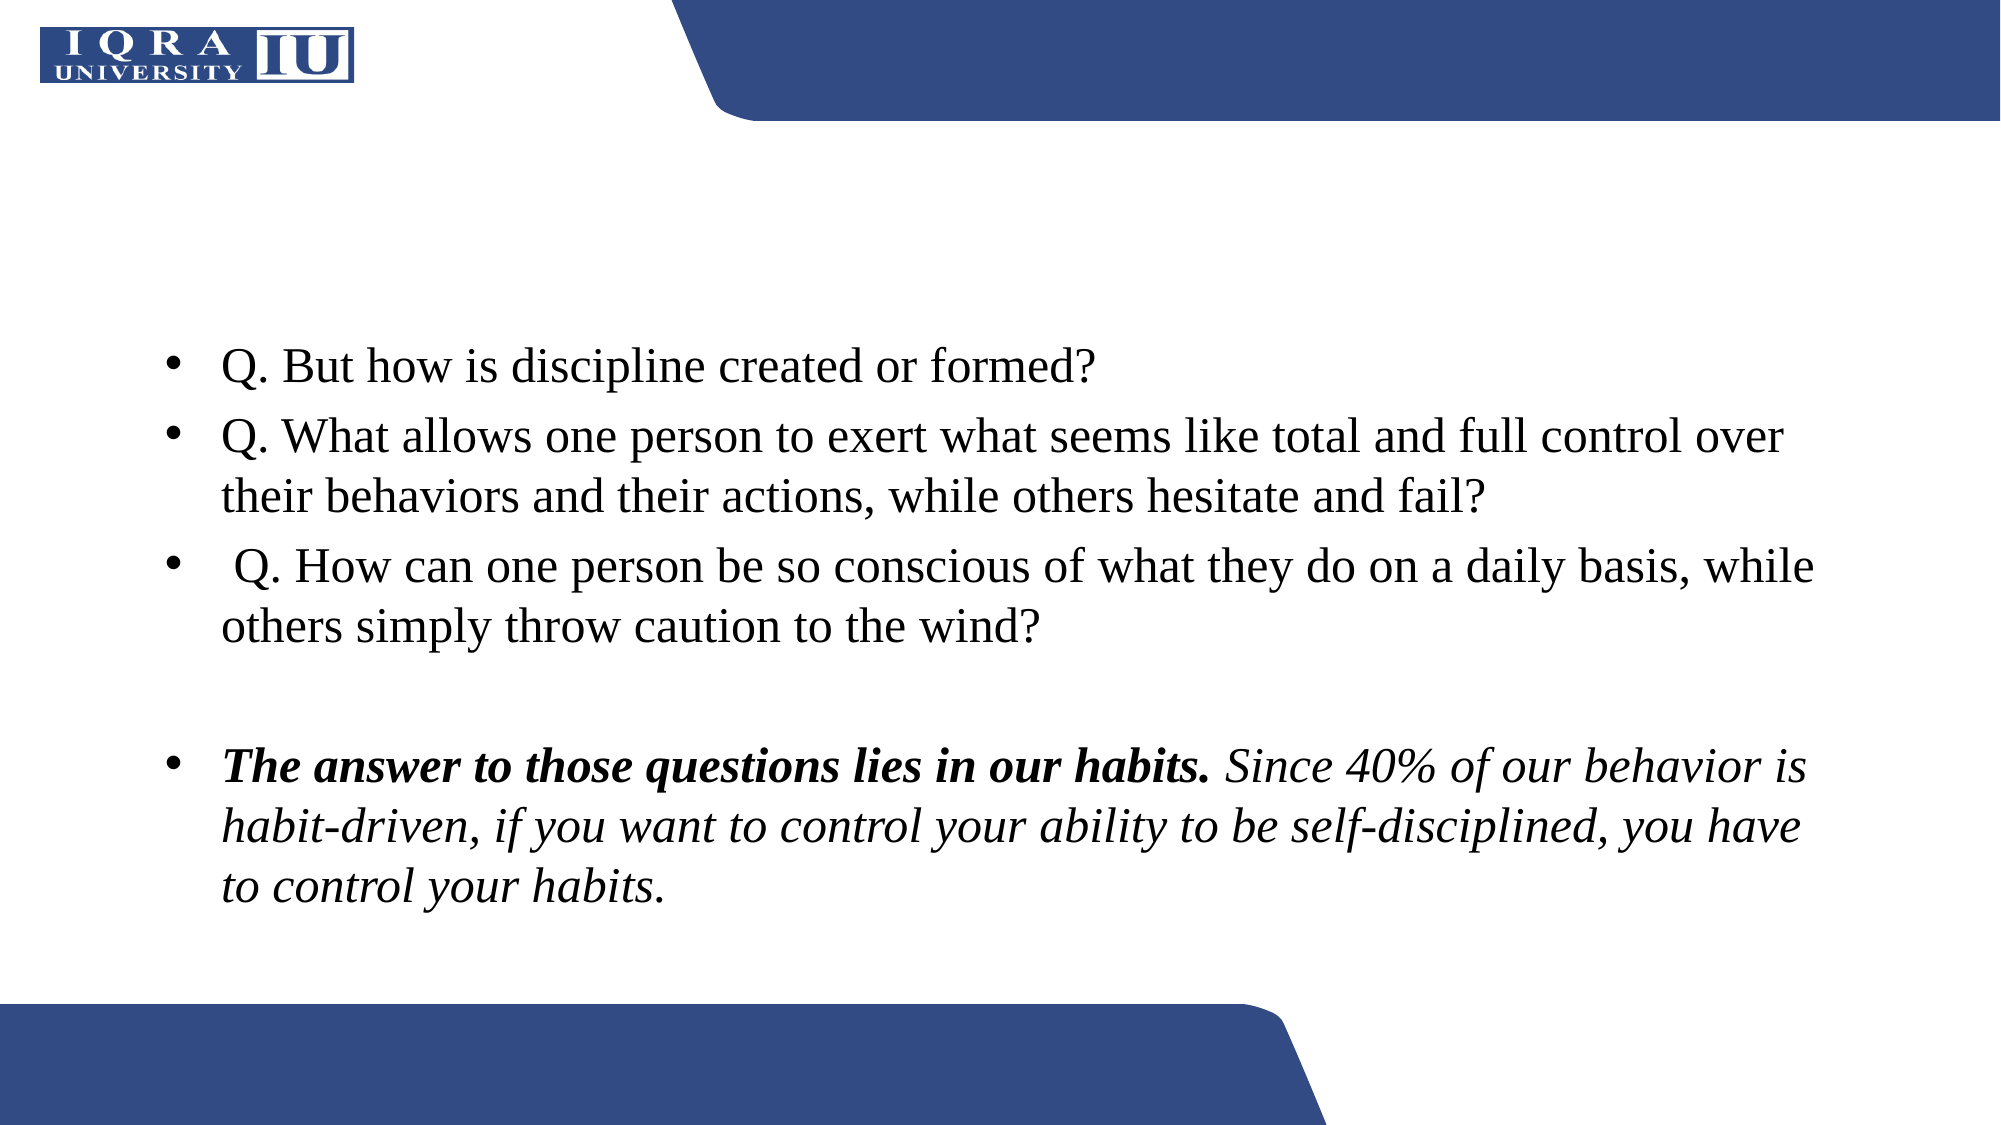

Q. But how is discipline created or formed?
Q. What allows one person to exert what seems like total and full control over their behaviors and their actions, while others hesitate and fail?
 Q. How can one person be so conscious of what they do on a daily basis, while others simply throw caution to the wind?

The answer to those questions lies in our habits. Since 40% of our behavior is habit-driven, if you want to control your ability to be self-disciplined, you have to control your habits.